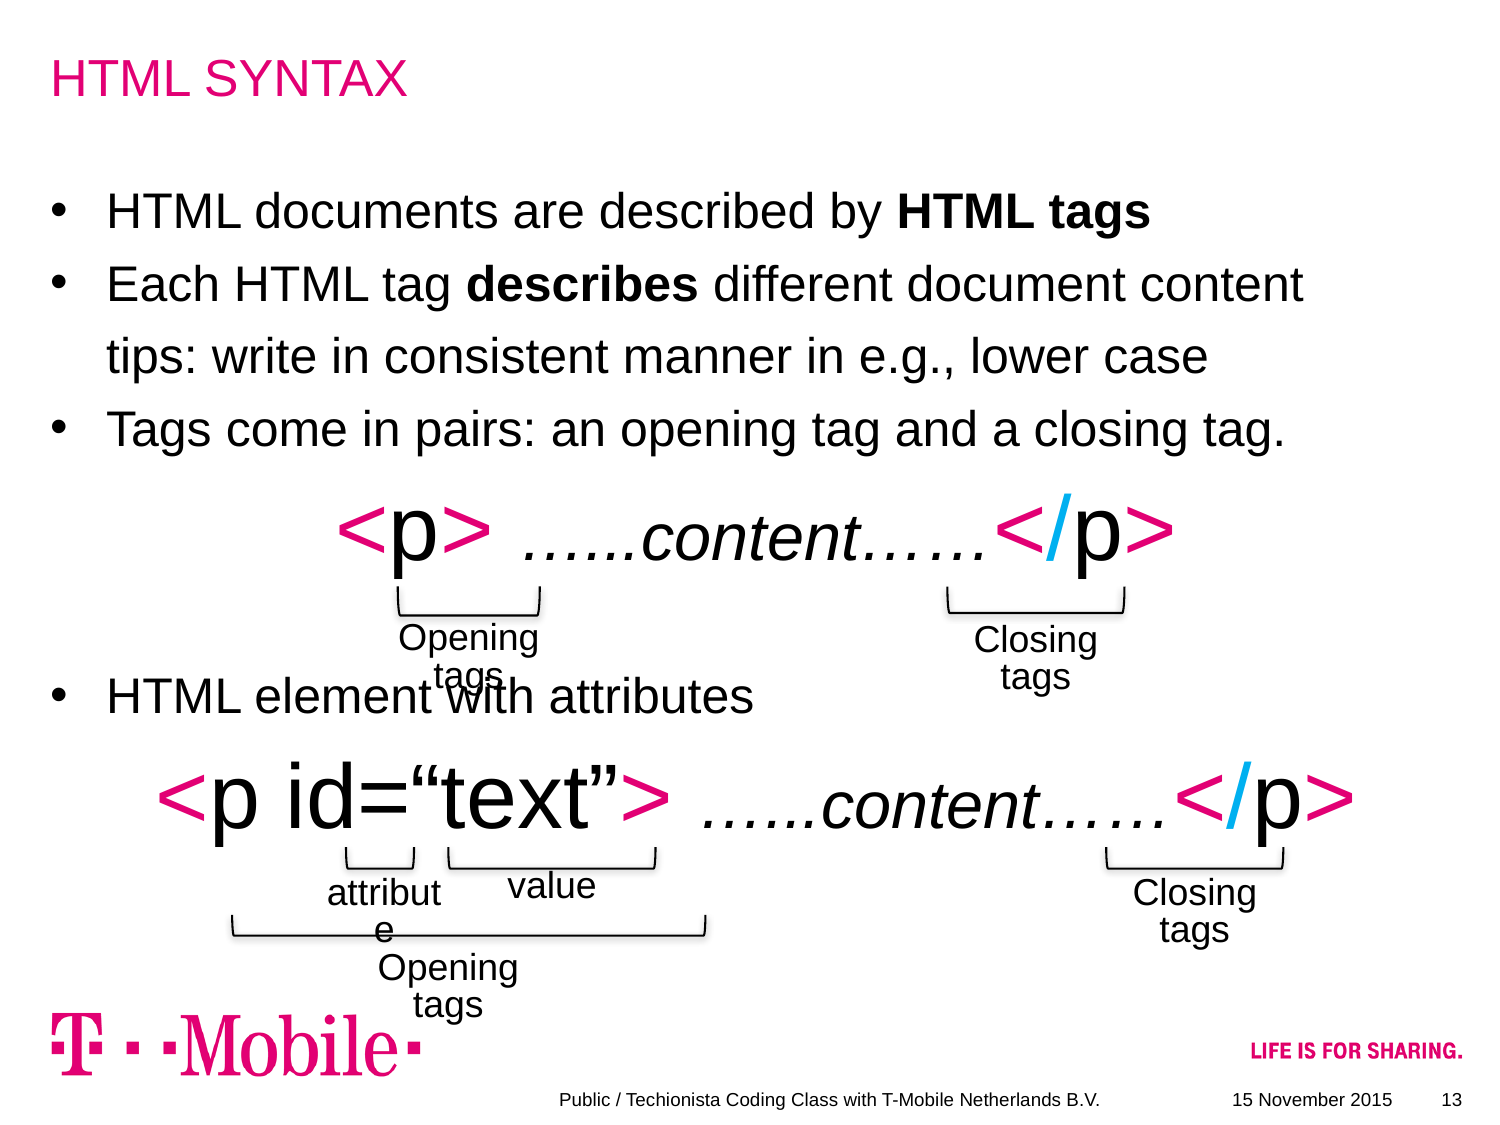

# HTML SYNTAX
HTML documents are described by HTML tags
Each HTML tag describes different document content
	tips: write in consistent manner in e.g., lower case
Tags come in pairs: an opening tag and a closing tag.
<p> …...content……</p>

HTML element with attributes
<p id=“text”> …...content……</p>

Opening tags
Closing tags

value
attribute
Closing tags
Opening tags
Public / Techionista Coding Class with T-Mobile Netherlands B.V.
15 November 2015
13